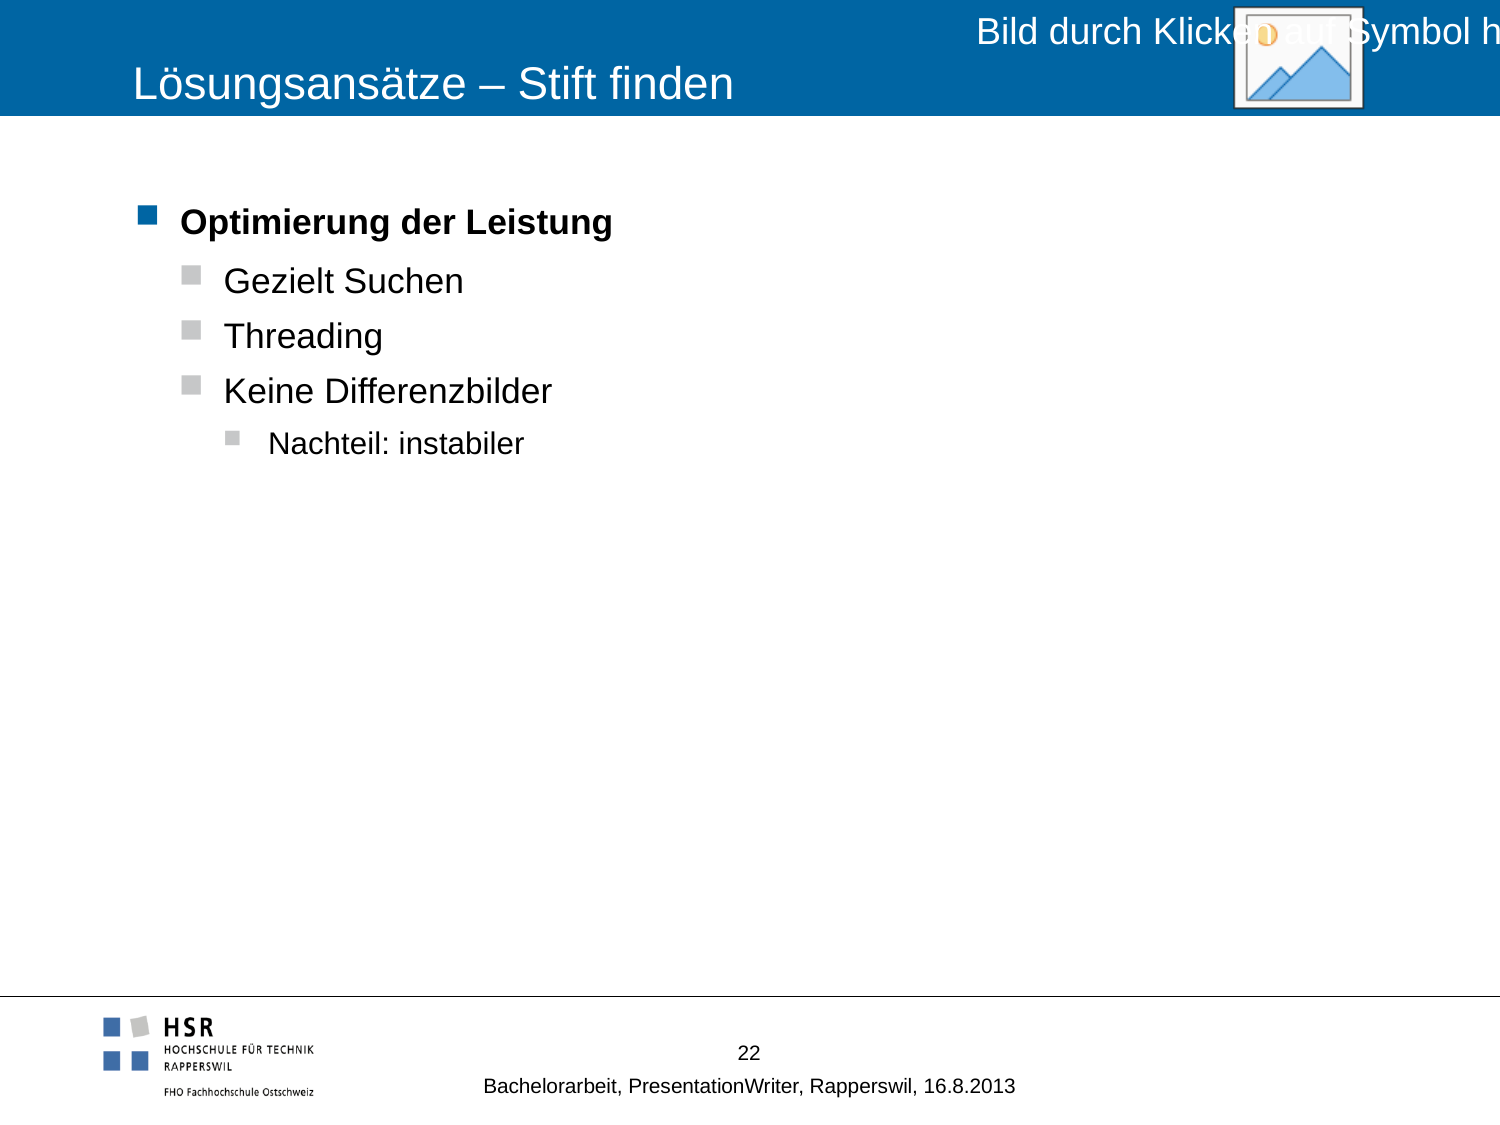

# Lösungsansätze – Stift finden
Optimierung der Leistung
Gezielt Suchen
Threading
Keine Differenzbilder
Nachteil: instabiler
22
Bachelorarbeit, PresentationWriter, Rapperswil, 16.8.2013